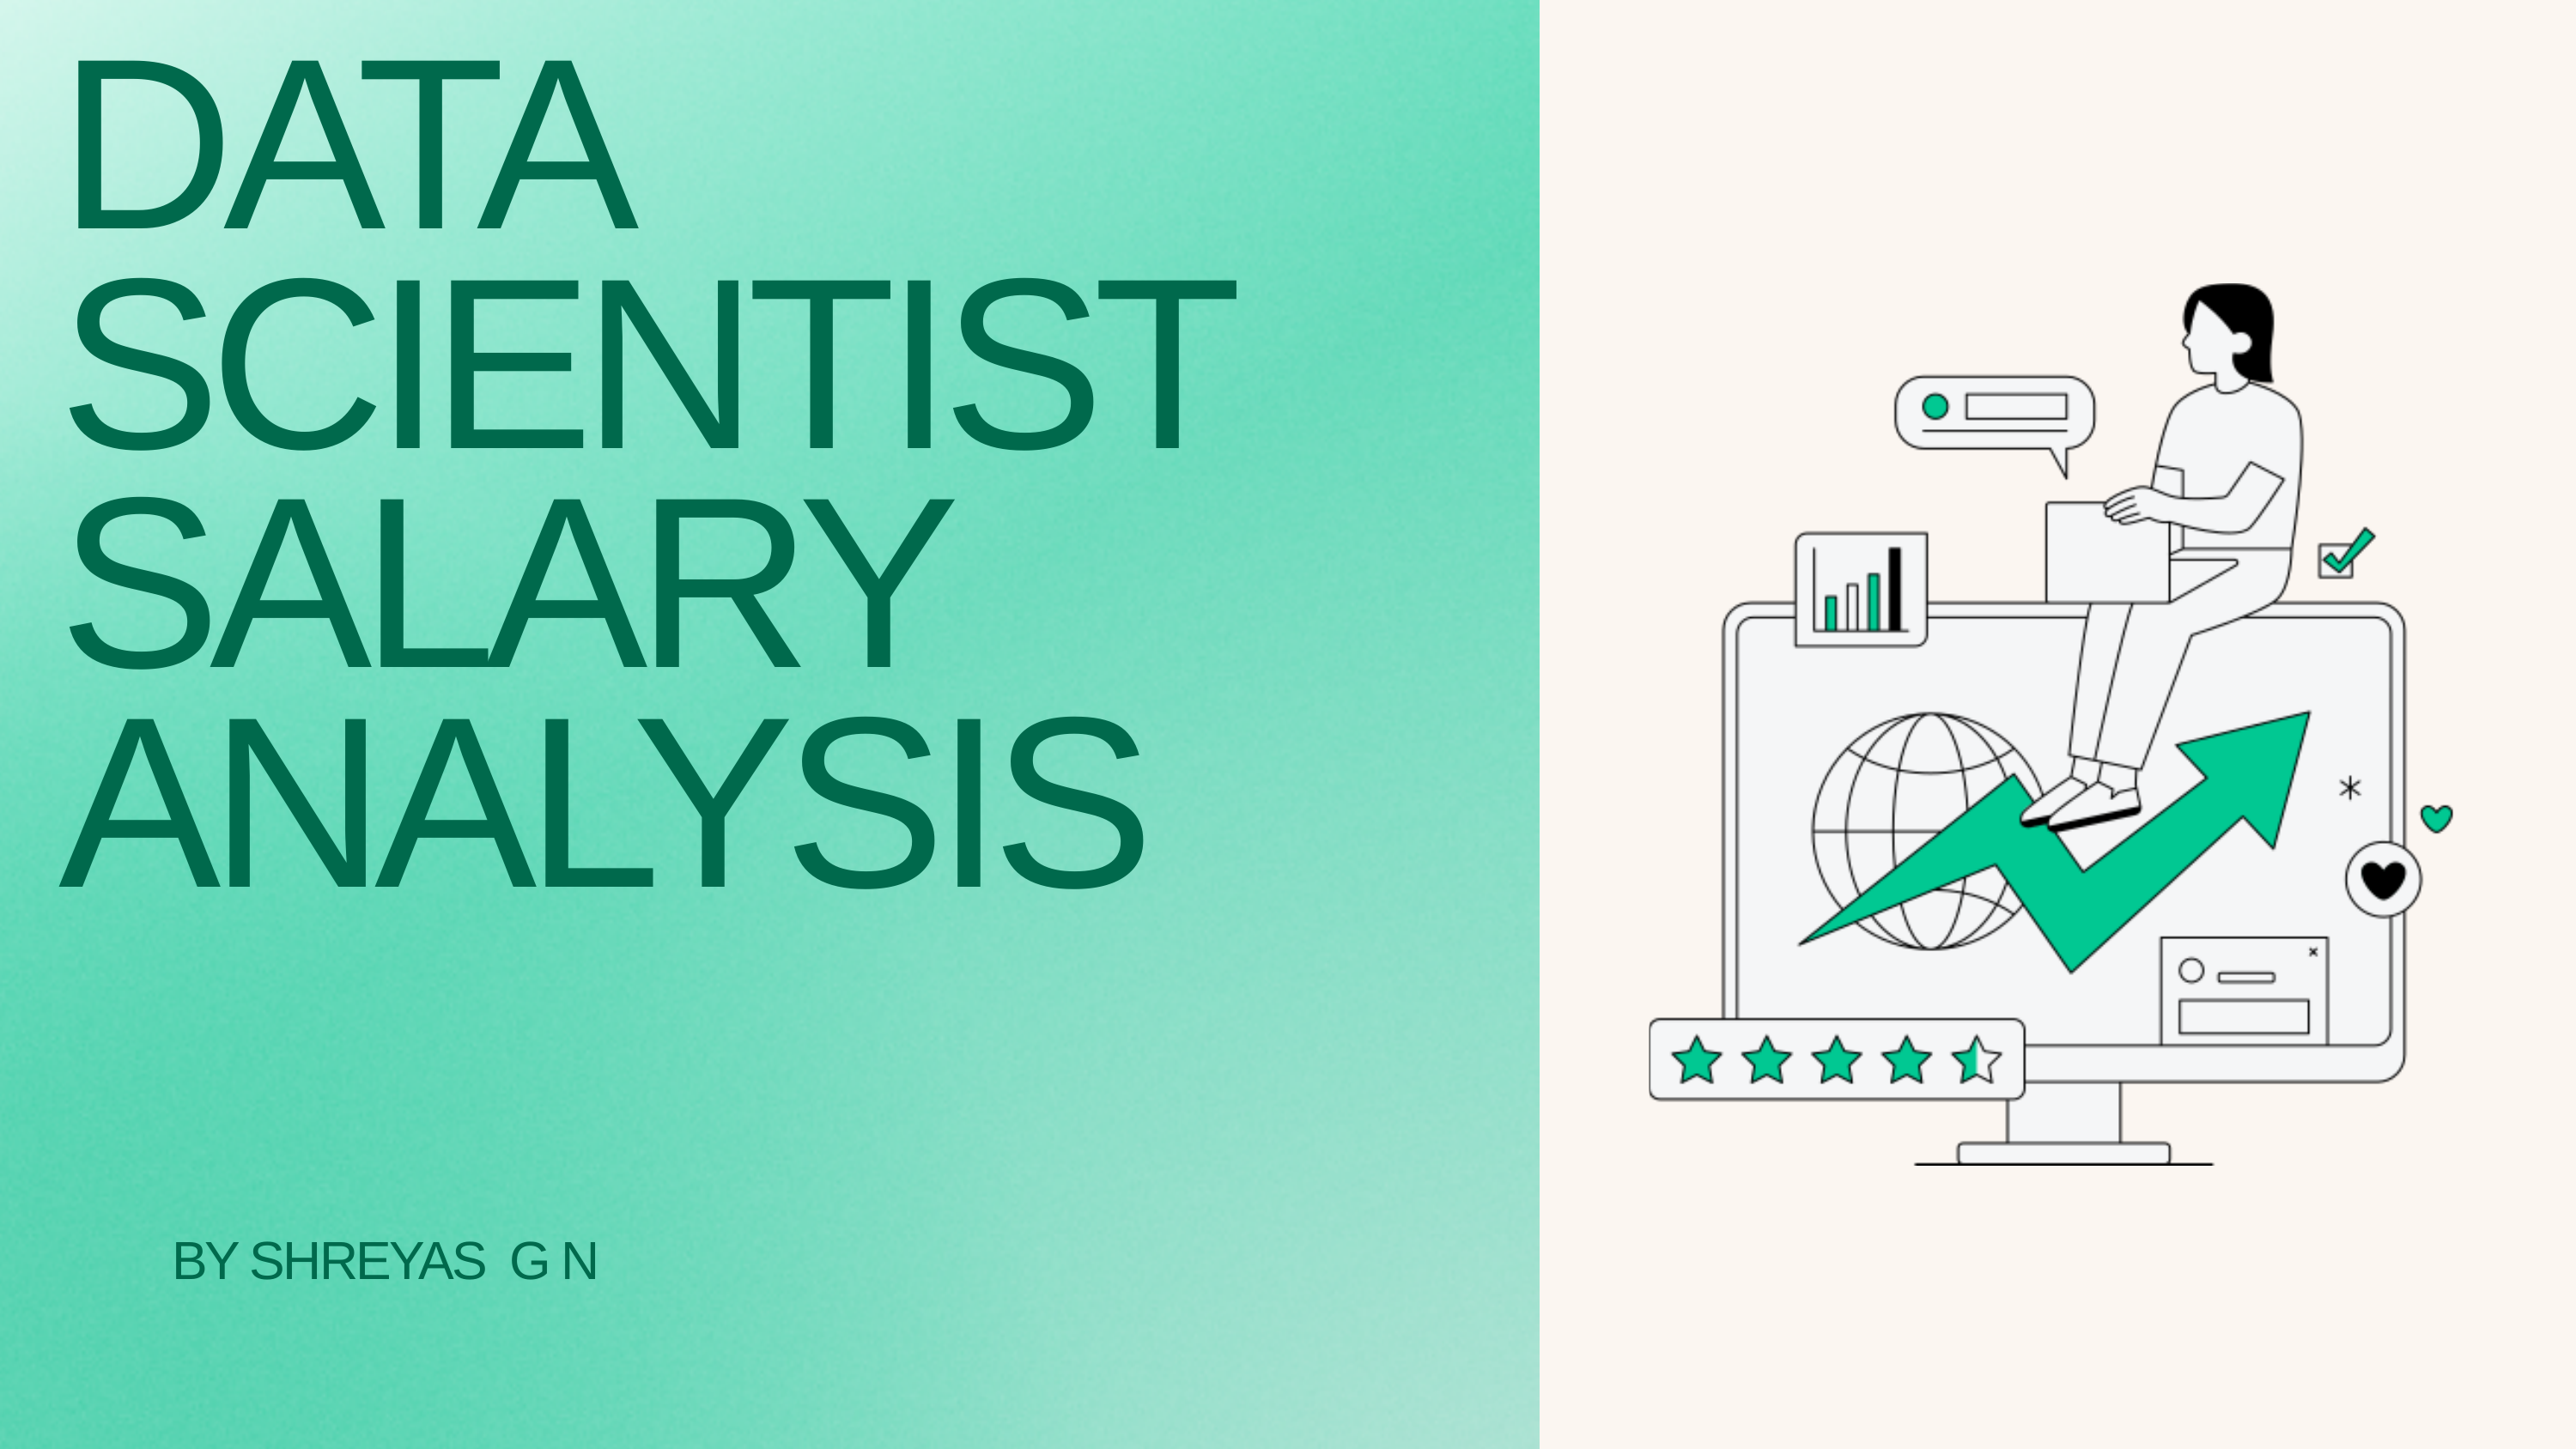

DATA SCIENTIST SALARY ANALYSIS

BY SHREYAS  G N